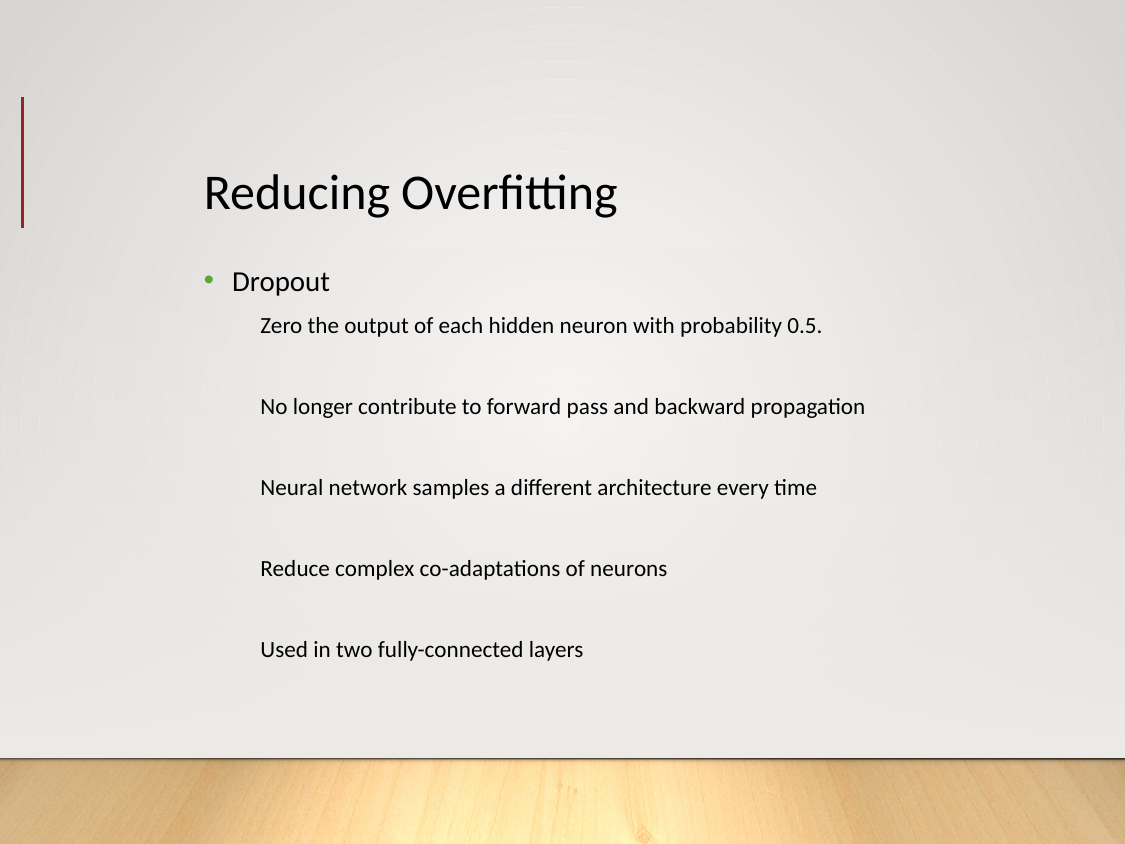

# Reducing Overfitting
Dropout
Zero the output of each hidden neuron with probability 0.5.

No longer contribute to forward pass and backward propagation

Neural network samples a different architecture every time

Reduce complex co-adaptations of neurons

Used in two fully-connected layers